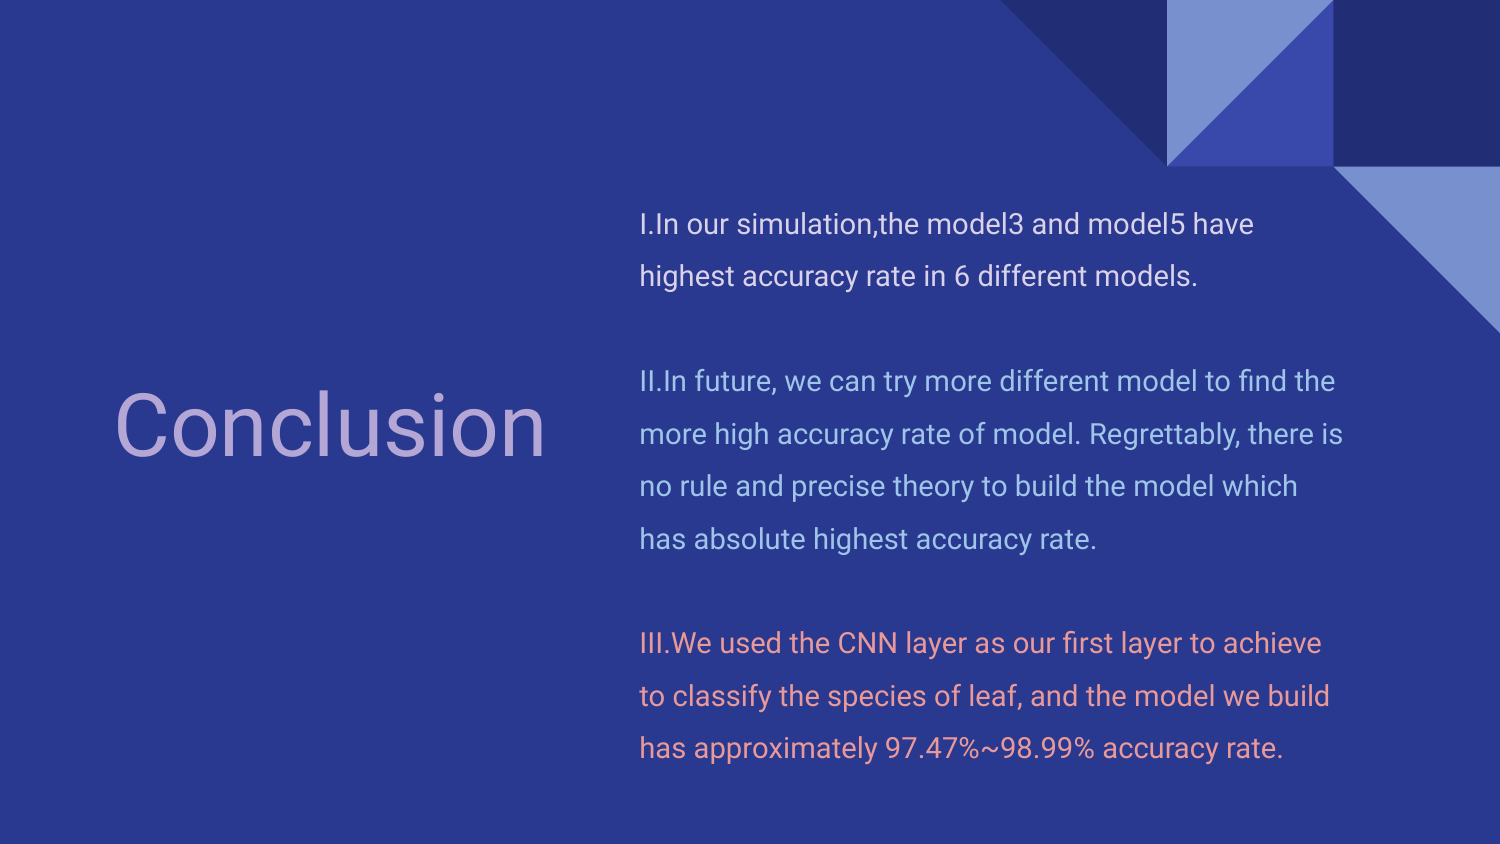

I.In our simulation,the model3 and model5 have highest accuracy rate in 6 different models.

II.In future, we can try more different model to find the more high accuracy rate of model. Regrettably, there is no rule and precise theory to build the model which has absolute highest accuracy rate.

III.We used the CNN layer as our first layer to achieve to classify the species of leaf, and the model we build has approximately 97.47%~98.99% accuracy rate.
# Conclusion